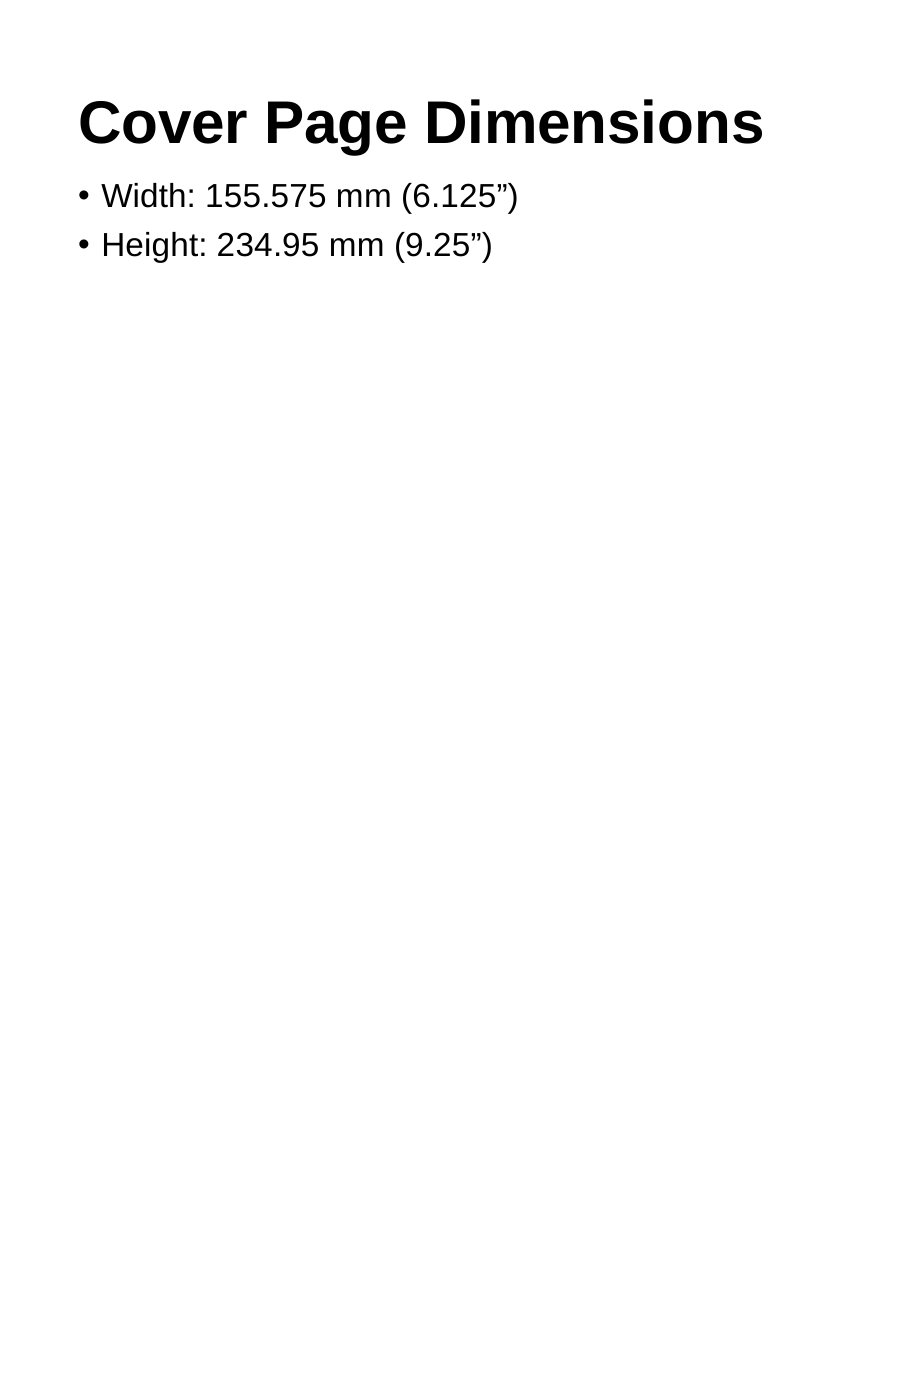

# Cover Page Dimensions
Width: 155.575 mm (6.125”)
Height: 234.95 mm (9.25”)